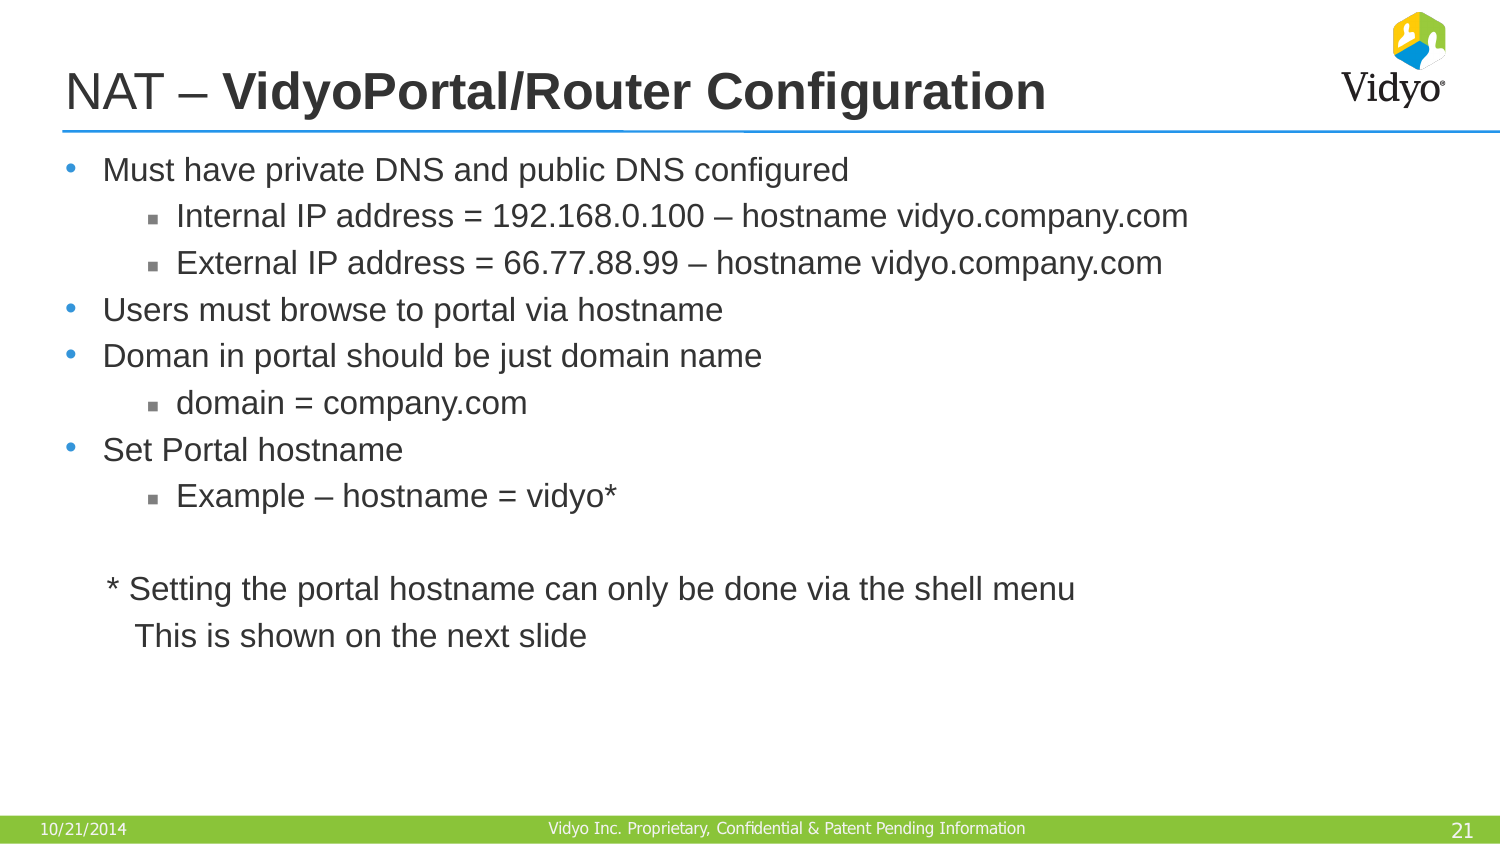

# NAT – VidyoPortal/Router Configuration
Must have private DNS and public DNS configured
Internal IP address = 192.168.0.100 – hostname vidyo.company.com
External IP address = 66.77.88.99 – hostname vidyo.company.com
Users must browse to portal via hostname
Doman in portal should be just domain name
domain = company.com
Set Portal hostname
Example – hostname = vidyo*

* Setting the portal hostname can only be done via the shell menu
   This is shown on the next slide